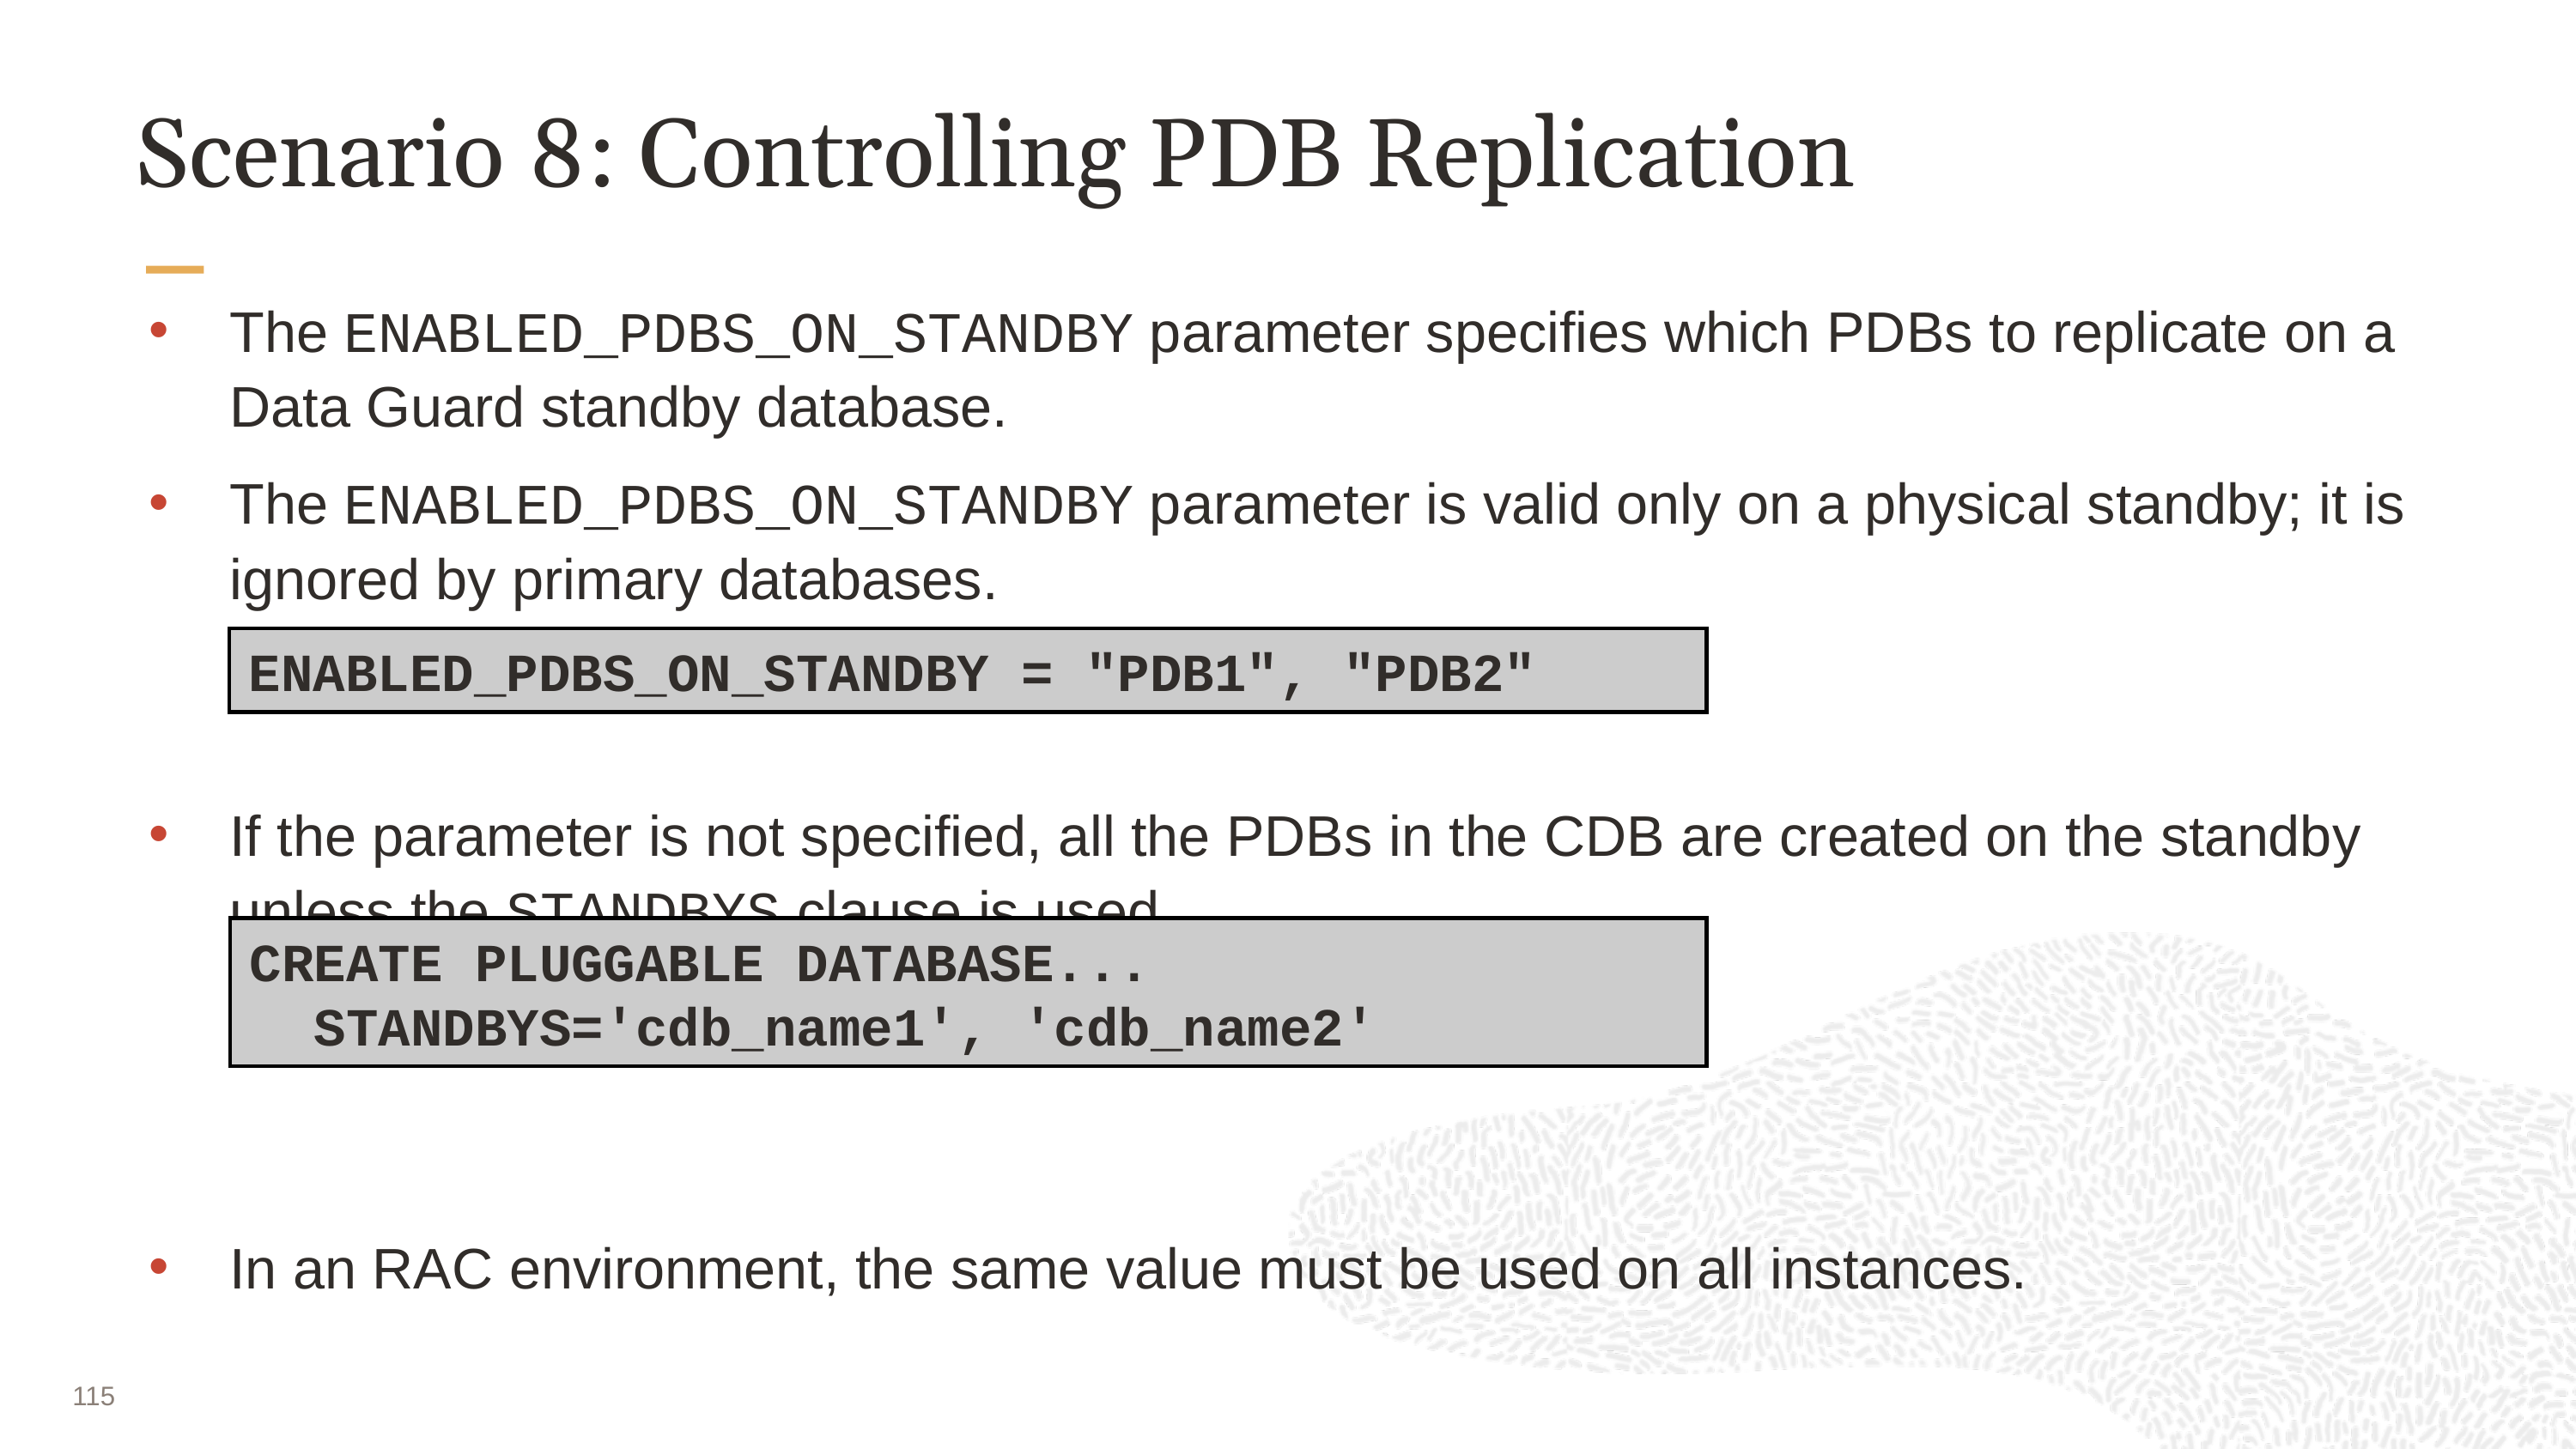

# Scenario 8: Controlling PDB Replication
The ENABLED_PDBS_ON_STANDBY parameter specifies which PDBs to replicate on a Data Guard standby database.
The ENABLED_PDBS_ON_STANDBY parameter is valid only on a physical standby; it is ignored by primary databases.

If the parameter is not specified, all the PDBs in the CDB are created on the standby unless the STANDBYS clause is used.

In an RAC environment, the same value must be used on all instances.
ENABLED_PDBS_ON_STANDBY = "PDB1", "PDB2"
CREATE PLUGGABLE DATABASE...
  STANDBYS='cdb_name1', 'cdb_name2'